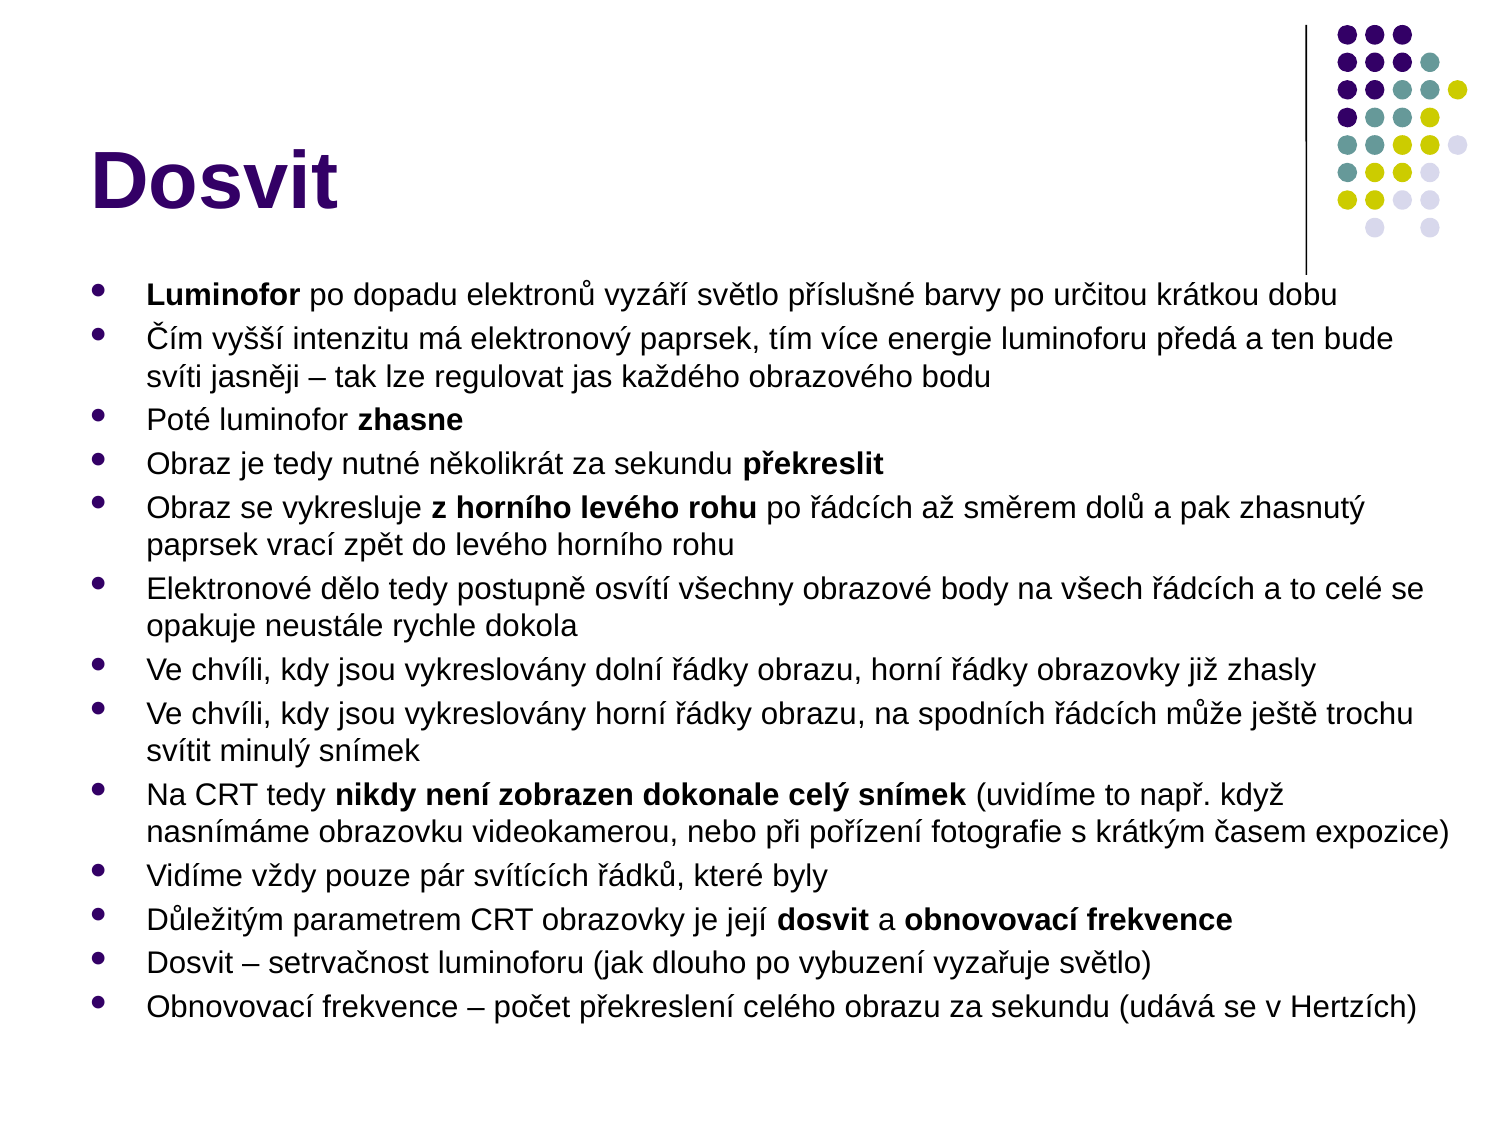

# Dosvit
Luminofor po dopadu elektronů vyzáří světlo příslušné barvy po určitou krátkou dobu
Čím vyšší intenzitu má elektronový paprsek, tím více energie luminoforu předá a ten bude svíti jasněji – tak lze regulovat jas každého obrazového bodu
Poté luminofor zhasne
Obraz je tedy nutné několikrát za sekundu překreslit
Obraz se vykresluje z horního levého rohu po řádcích až směrem dolů a pak zhasnutý paprsek vrací zpět do levého horního rohu
Elektronové dělo tedy postupně osvítí všechny obrazové body na všech řádcích a to celé se opakuje neustále rychle dokola
Ve chvíli, kdy jsou vykreslovány dolní řádky obrazu, horní řádky obrazovky již zhasly
Ve chvíli, kdy jsou vykreslovány horní řádky obrazu, na spodních řádcích může ještě trochu svítit minulý snímek
Na CRT tedy nikdy není zobrazen dokonale celý snímek (uvidíme to např. když nasnímáme obrazovku videokamerou, nebo při pořízení fotografie s krátkým časem expozice)
Vidíme vždy pouze pár svítících řádků, které byly
Důležitým parametrem CRT obrazovky je její dosvit a obnovovací frekvence
Dosvit – setrvačnost luminoforu (jak dlouho po vybuzení vyzařuje světlo)
Obnovovací frekvence – počet překreslení celého obrazu za sekundu (udává se v Hertzích)